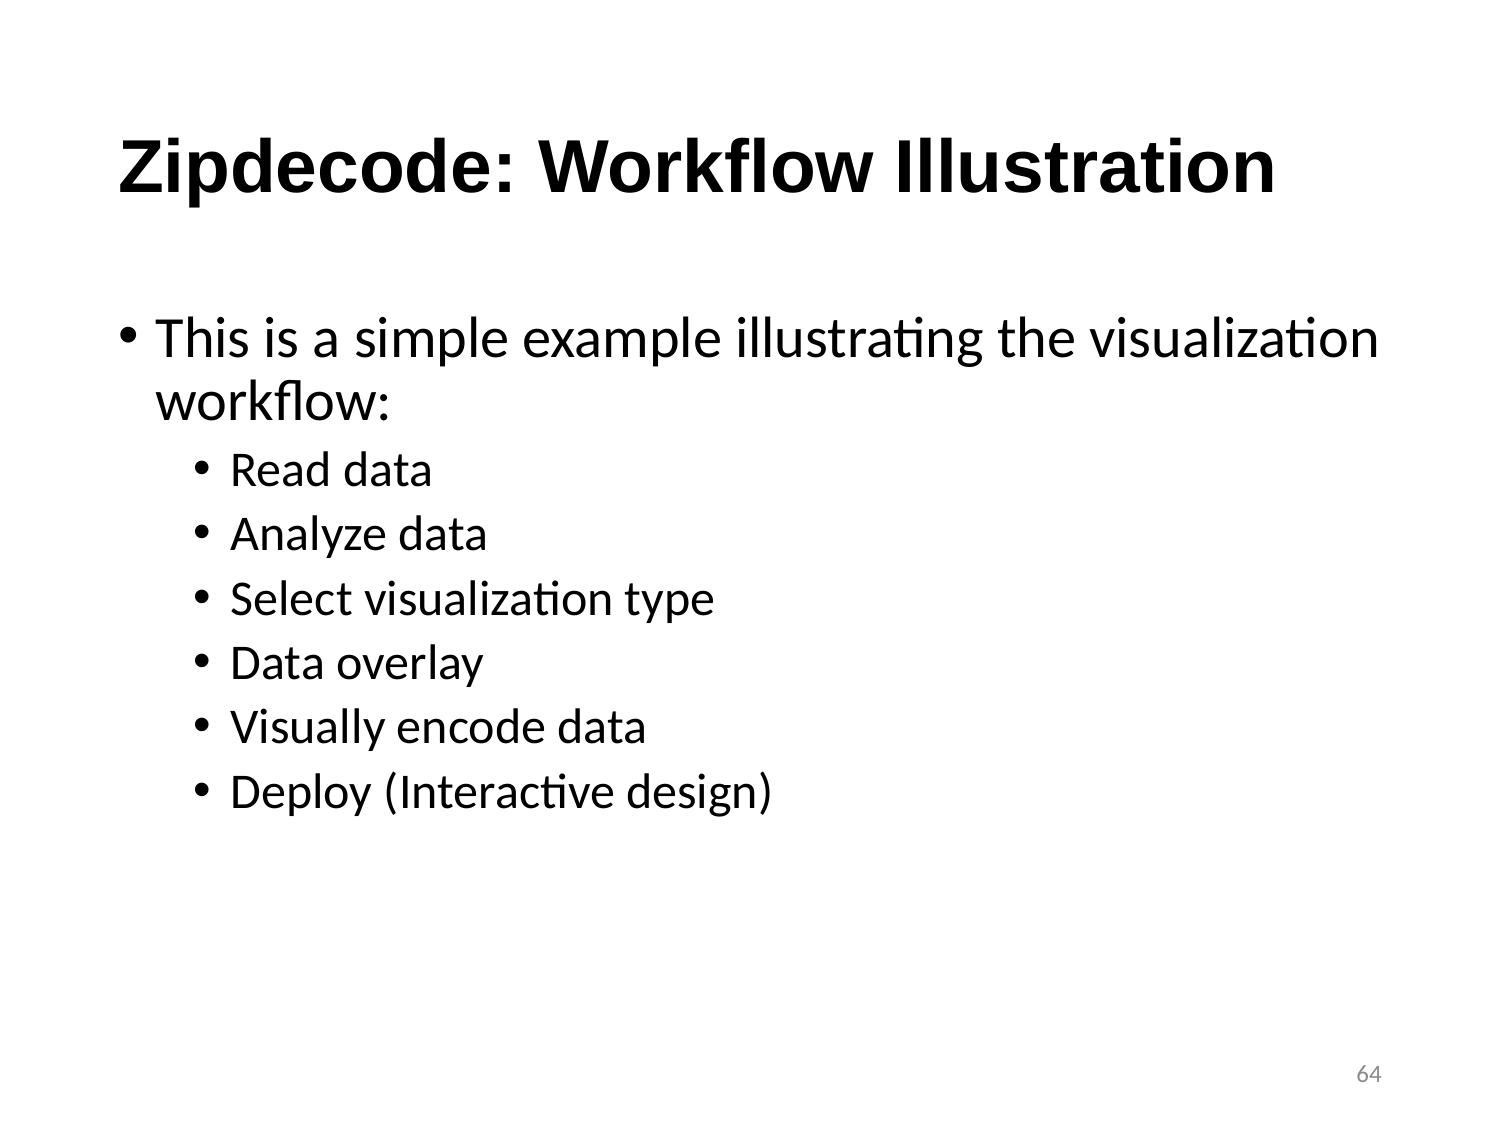

# Zipdecode: Workflow Illustration
This is a simple example illustrating the visualization workflow:
Read data
Analyze data
Select visualization type
Data overlay
Visually encode data
Deploy (Interactive design)
64